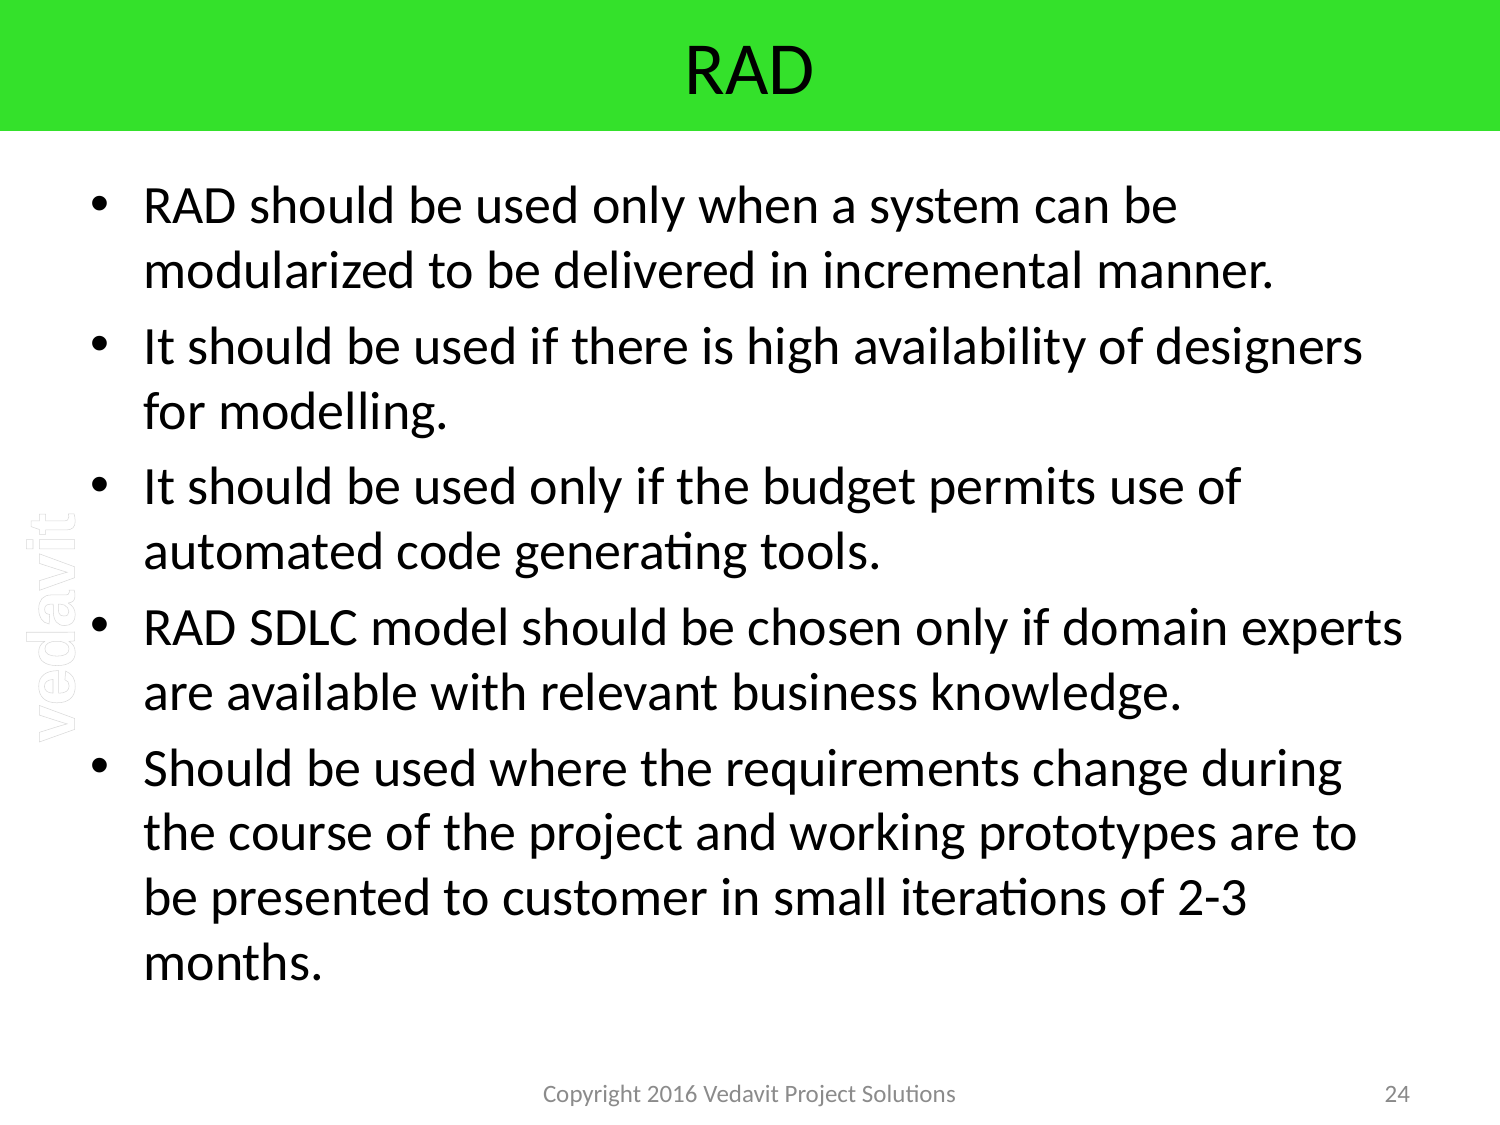

# RAD
RAD should be used only when a system can be modularized to be delivered in incremental manner.
It should be used if there is high availability of designers for modelling.
It should be used only if the budget permits use of automated code generating tools.
RAD SDLC model should be chosen only if domain experts are available with relevant business knowledge.
Should be used where the requirements change during the course of the project and working prototypes are to be presented to customer in small iterations of 2-3 months.

Copyright 2016 Vedavit Project Solutions
24